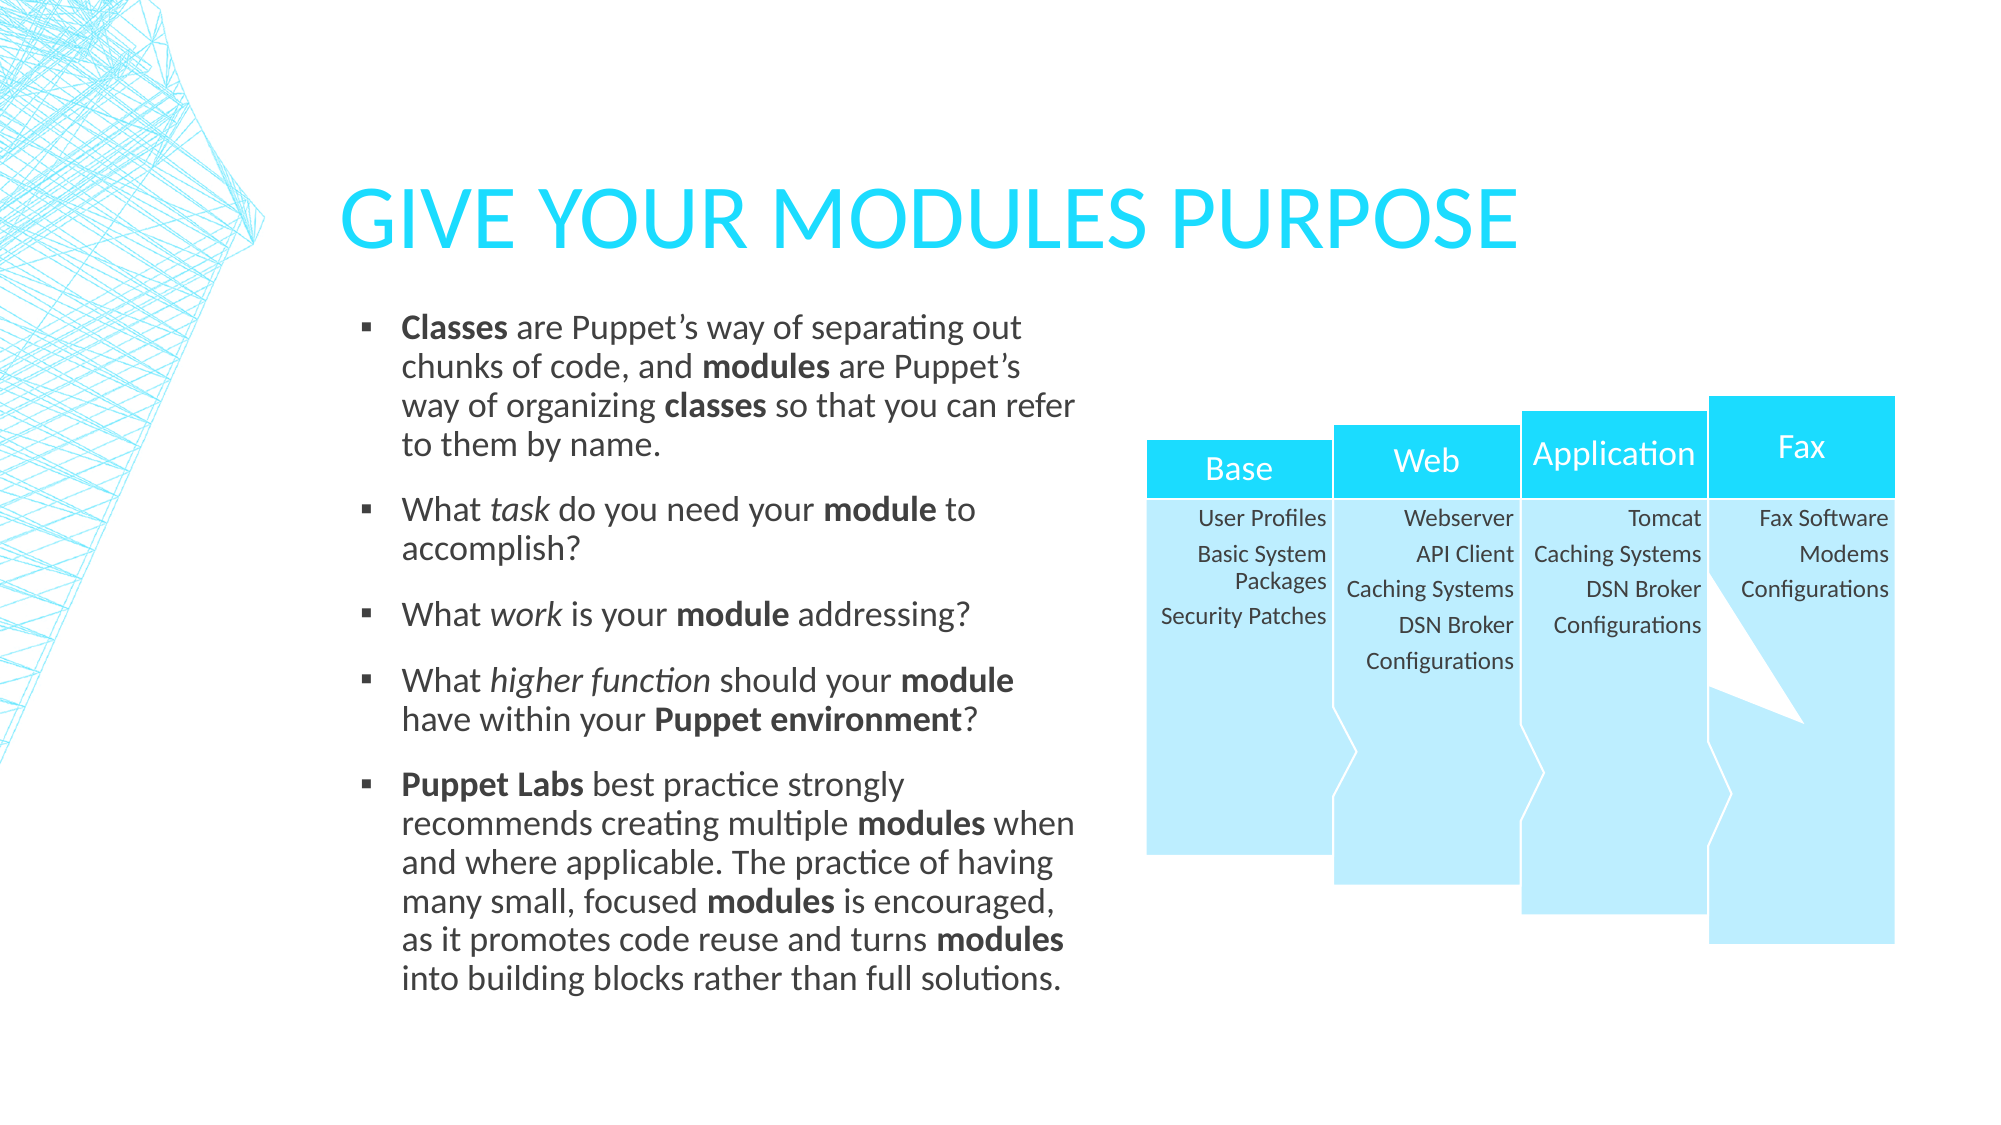

# Give Your Modules Purpose
Classes are Puppet’s way of separating out chunks of code, and modules are Puppet’s way of organizing classes so that you can refer to them by name.
What task do you need your module to accomplish?
What work is your module addressing?
What higher function should your module have within your Puppet environment?
Puppet Labs best practice strongly recommends creating multiple modules when and where applicable. The practice of having many small, focused modules is encouraged, as it promotes code reuse and turns modules into building blocks rather than full solutions.
Fax Software
Modems
Configurations
Fax
Tomcat
Caching Systems
DSN Broker
Configurations
Application
Webserver
API Client
Caching Systems
DSN Broker
Configurations
Web
User Profiles
Basic System Packages
Security Patches
Base